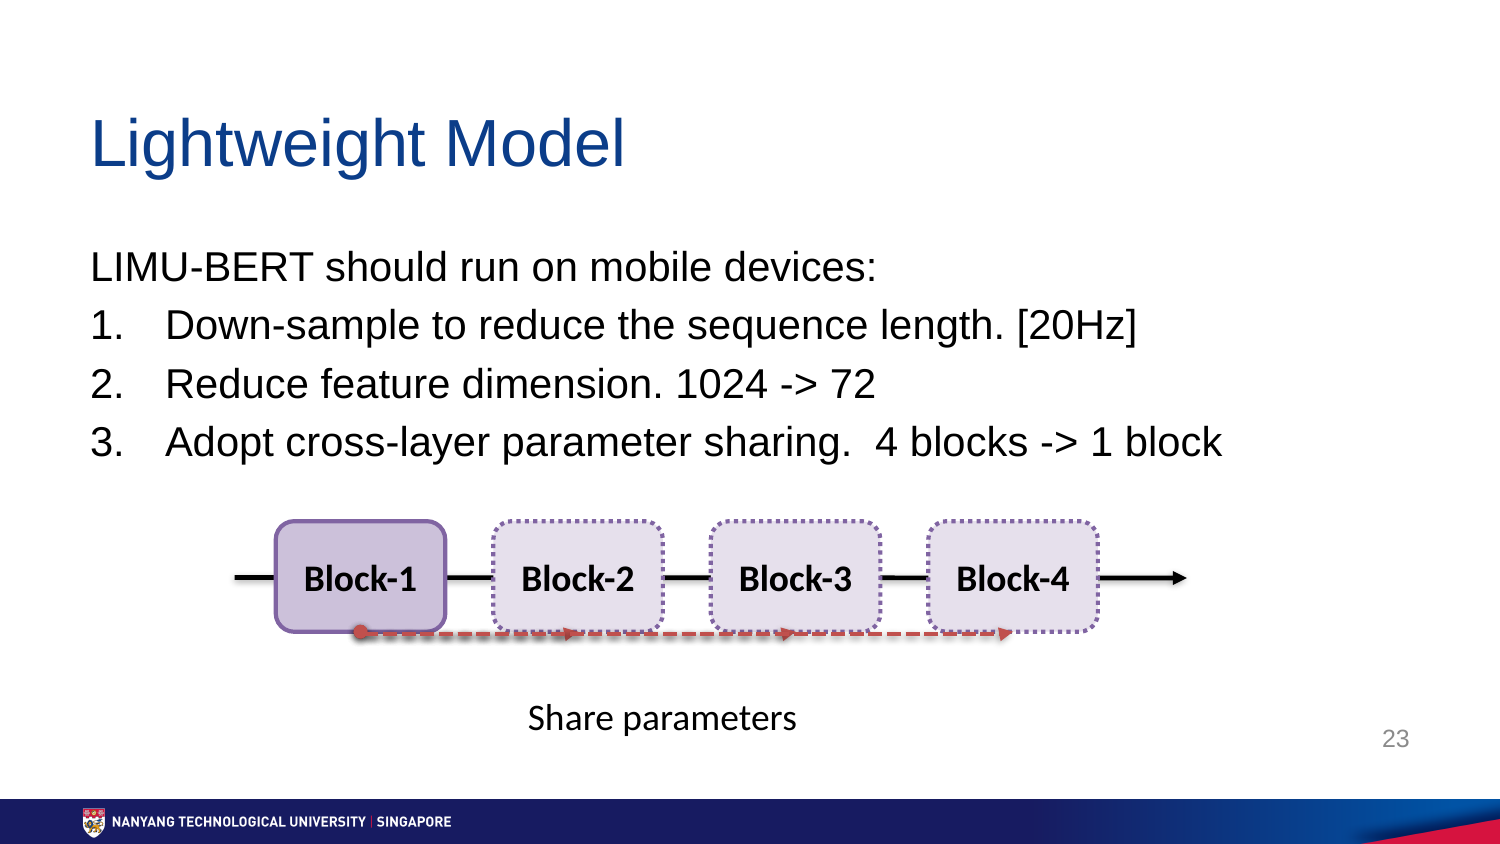

# Lightweight Model
LIMU-BERT should run on mobile devices:
Down-sample to reduce the sequence length. [20Hz]
Reduce feature dimension. 1024 -> 72
Adopt cross-layer parameter sharing.  4 blocks -> 1 block

Block-1
Block-2
Block-3
Block-4
Share parameters
23